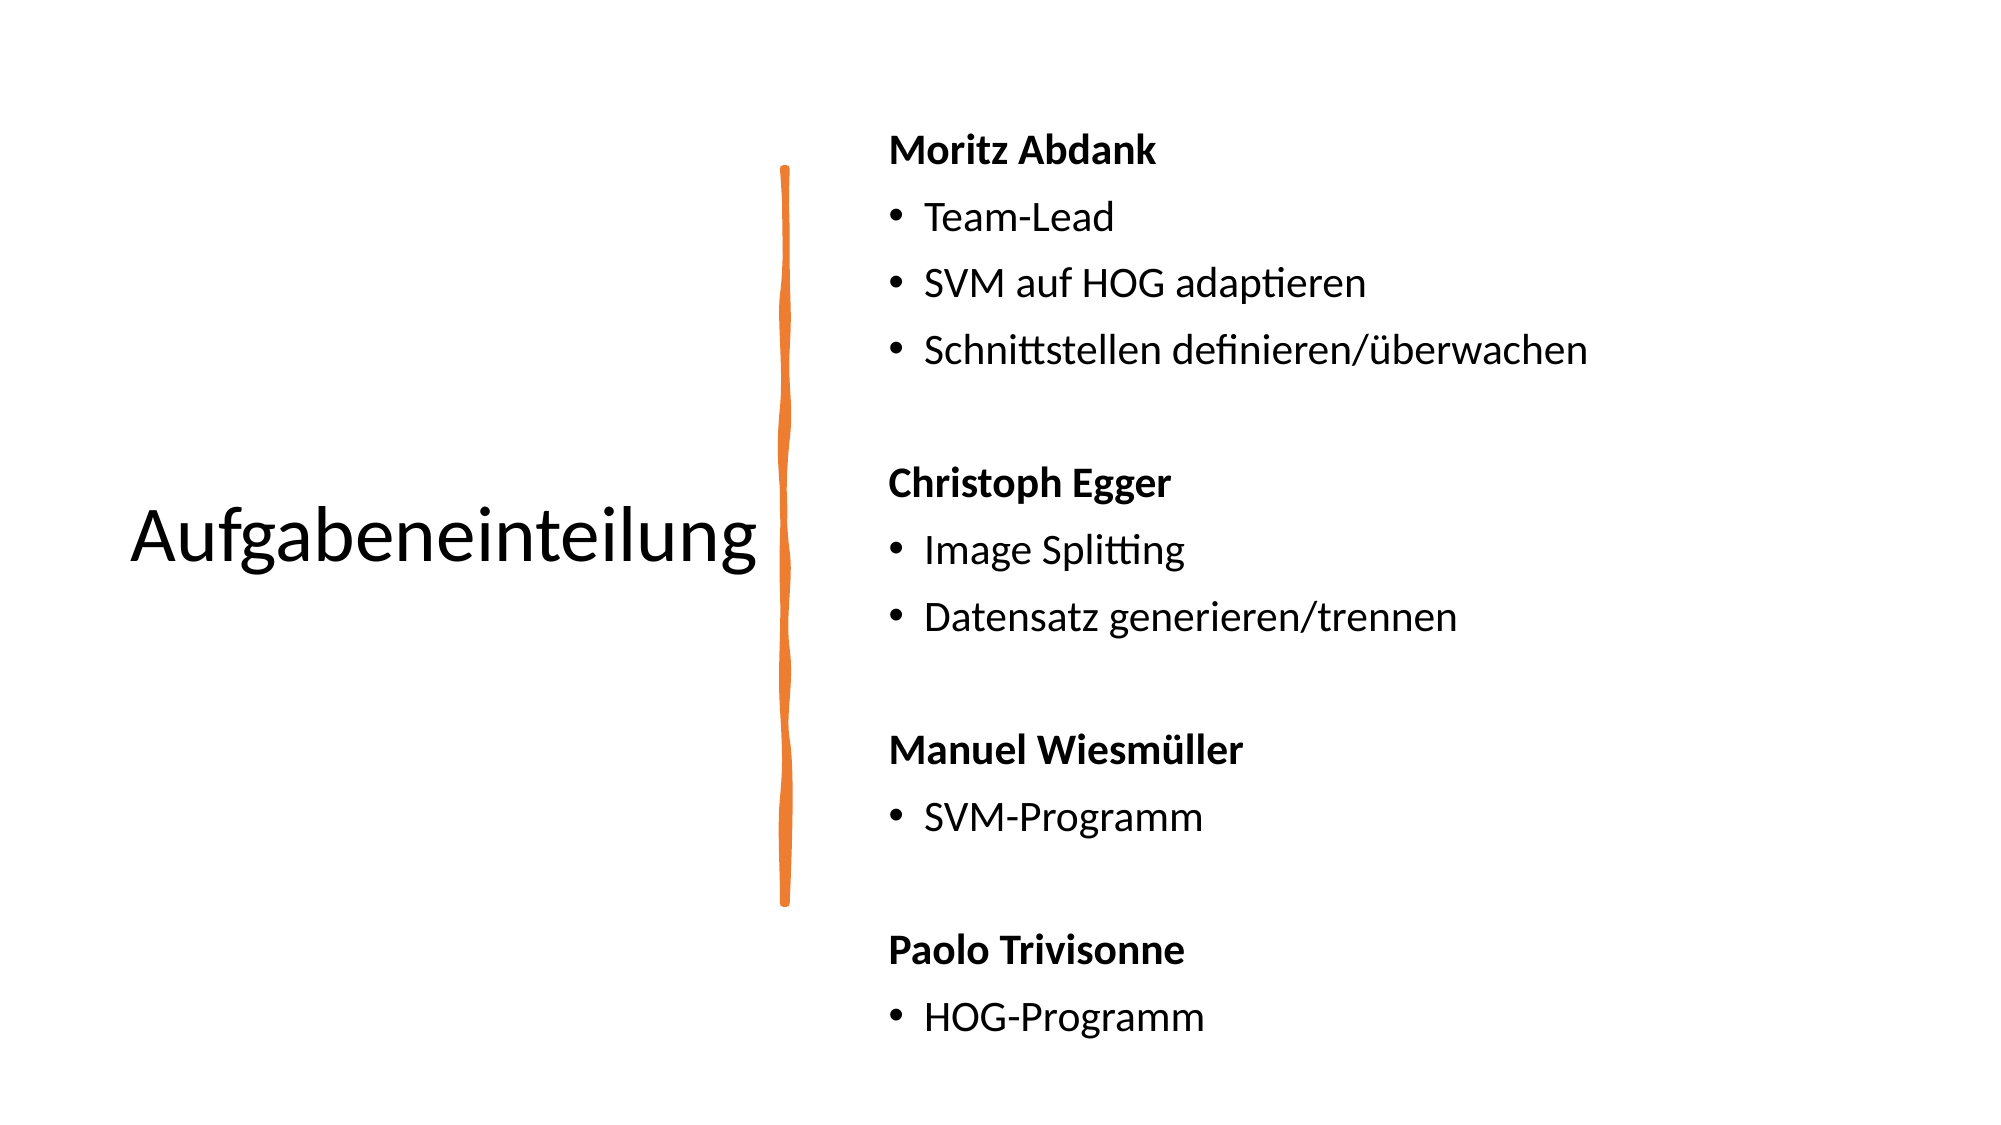

# Aufgabeneinteilung
Moritz Abdank
Team-Lead
SVM auf HOG adaptieren
Schnittstellen definieren/überwachen

Christoph Egger
Image Splitting
Datensatz generieren/trennen

Manuel Wiesmüller
SVM-Programm

Paolo Trivisonne
HOG-Programm

5